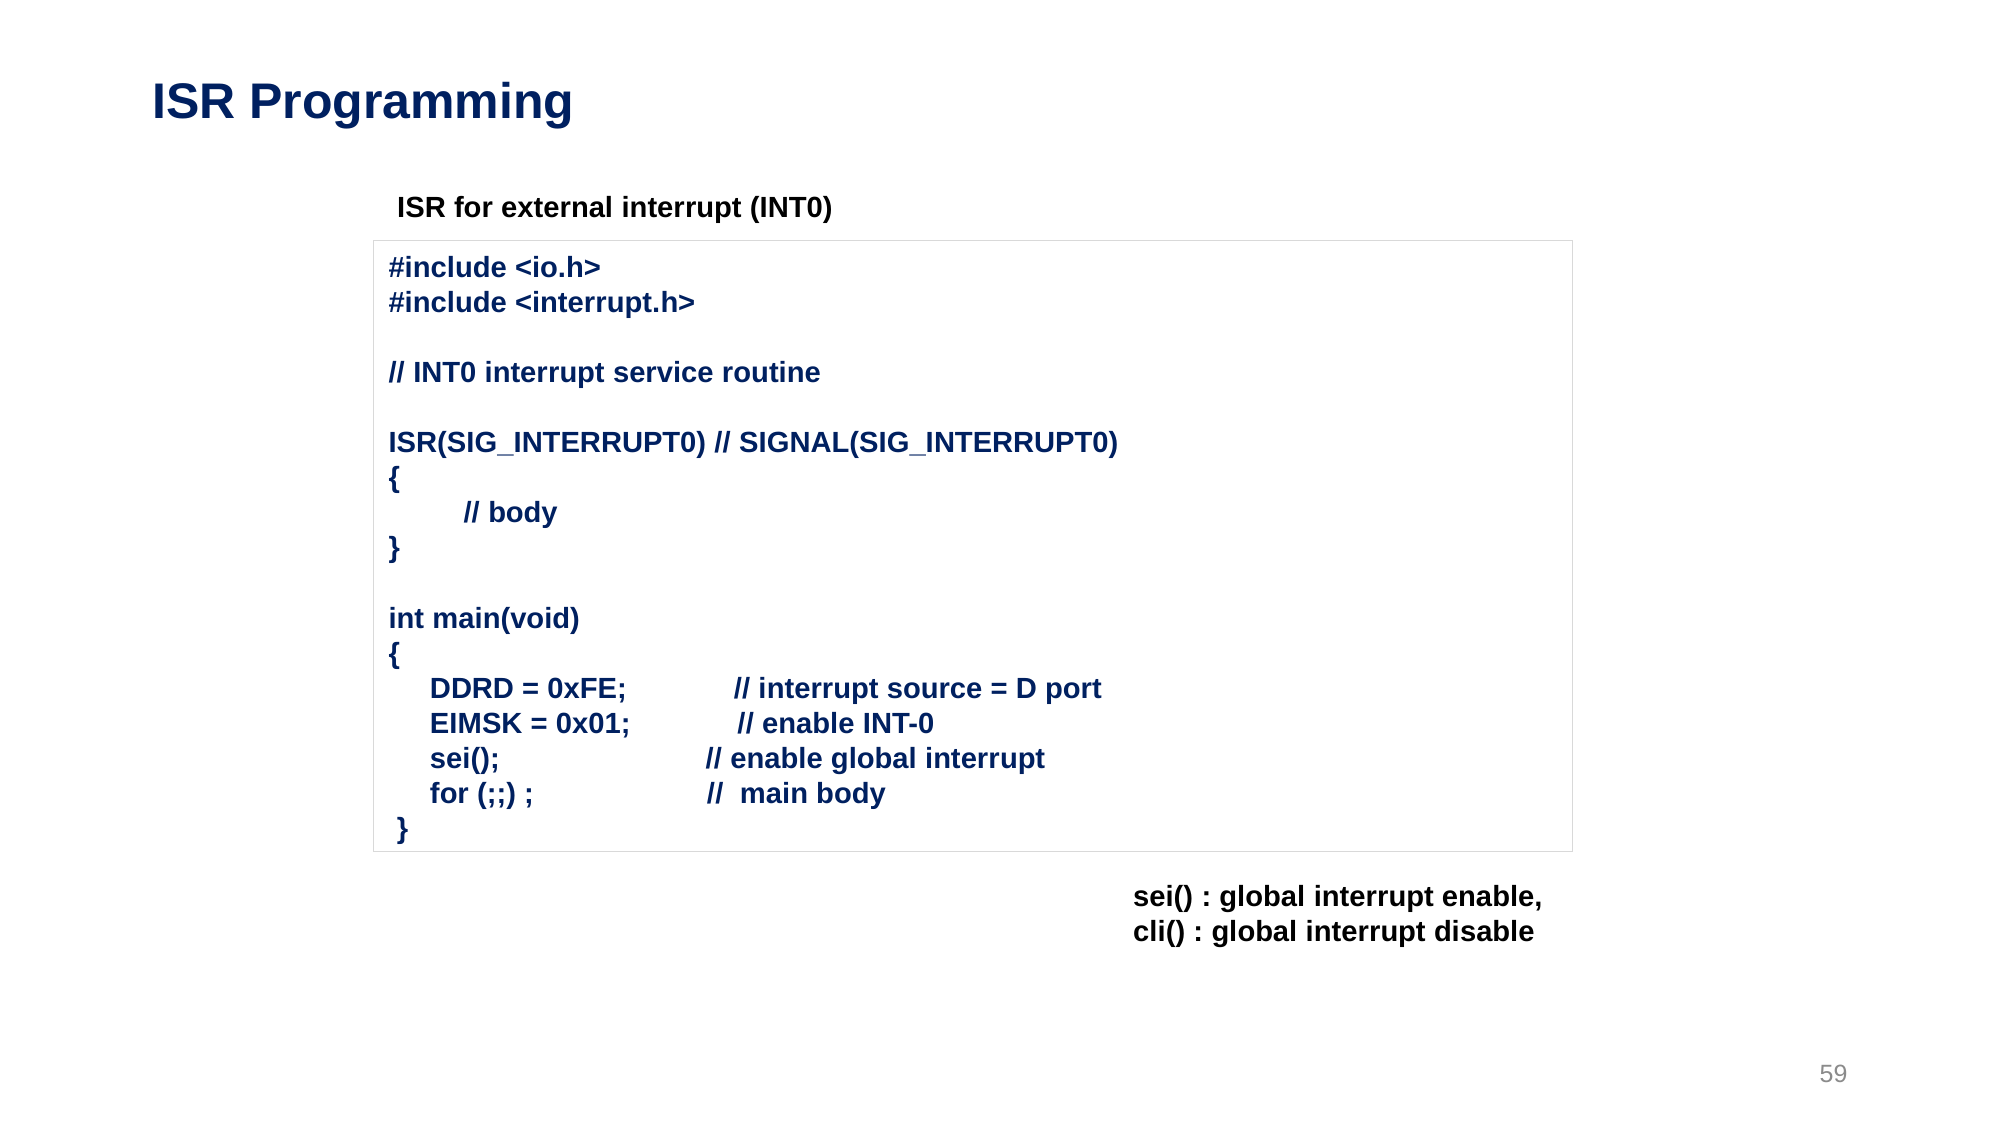

# ISR Programming
ISR for external interrupt (INT0)
#include <io.h>
#include <interrupt.h>

// INT0 interrupt service routine

ISR(SIG_INTERRUPT0) // SIGNAL(SIG_INTERRUPT0)
{
// body
}

int main(void)
{
     DDRD = 0xFE;             // interrupt source = D port
     EIMSK = 0x01;             // enable INT-0
     sei();                         // enable global interrupt
     for (;;) ;                     //  main body
 }
sei() : global interrupt enable,
cli() : global interrupt disable
59